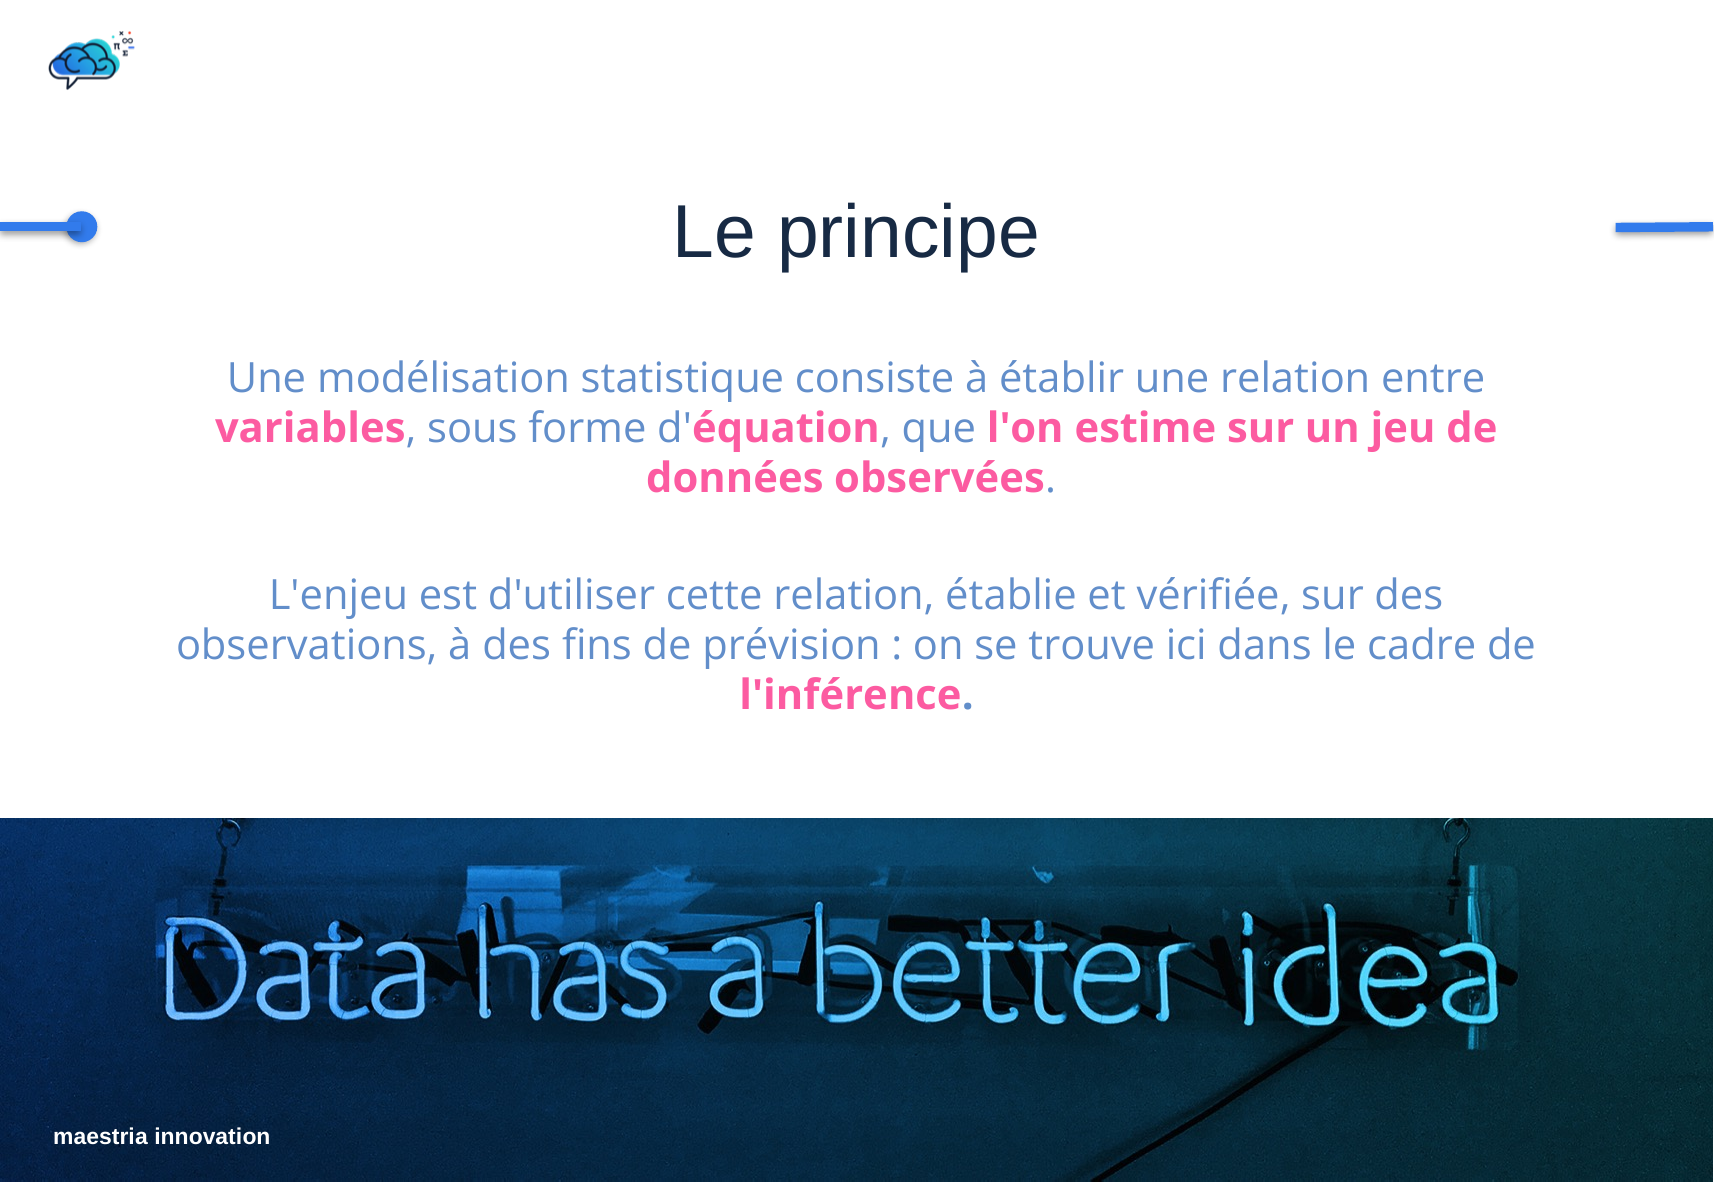

# Le principe
Une modélisation statistique consiste à établir une relation entre variables, sous forme d'équation, que l'on estime sur un jeu de données observées.

L'enjeu est d'utiliser cette relation, établie et vérifiée, sur des observations, à des fins de prévision : on se trouve ici dans le cadre de l'inférence.